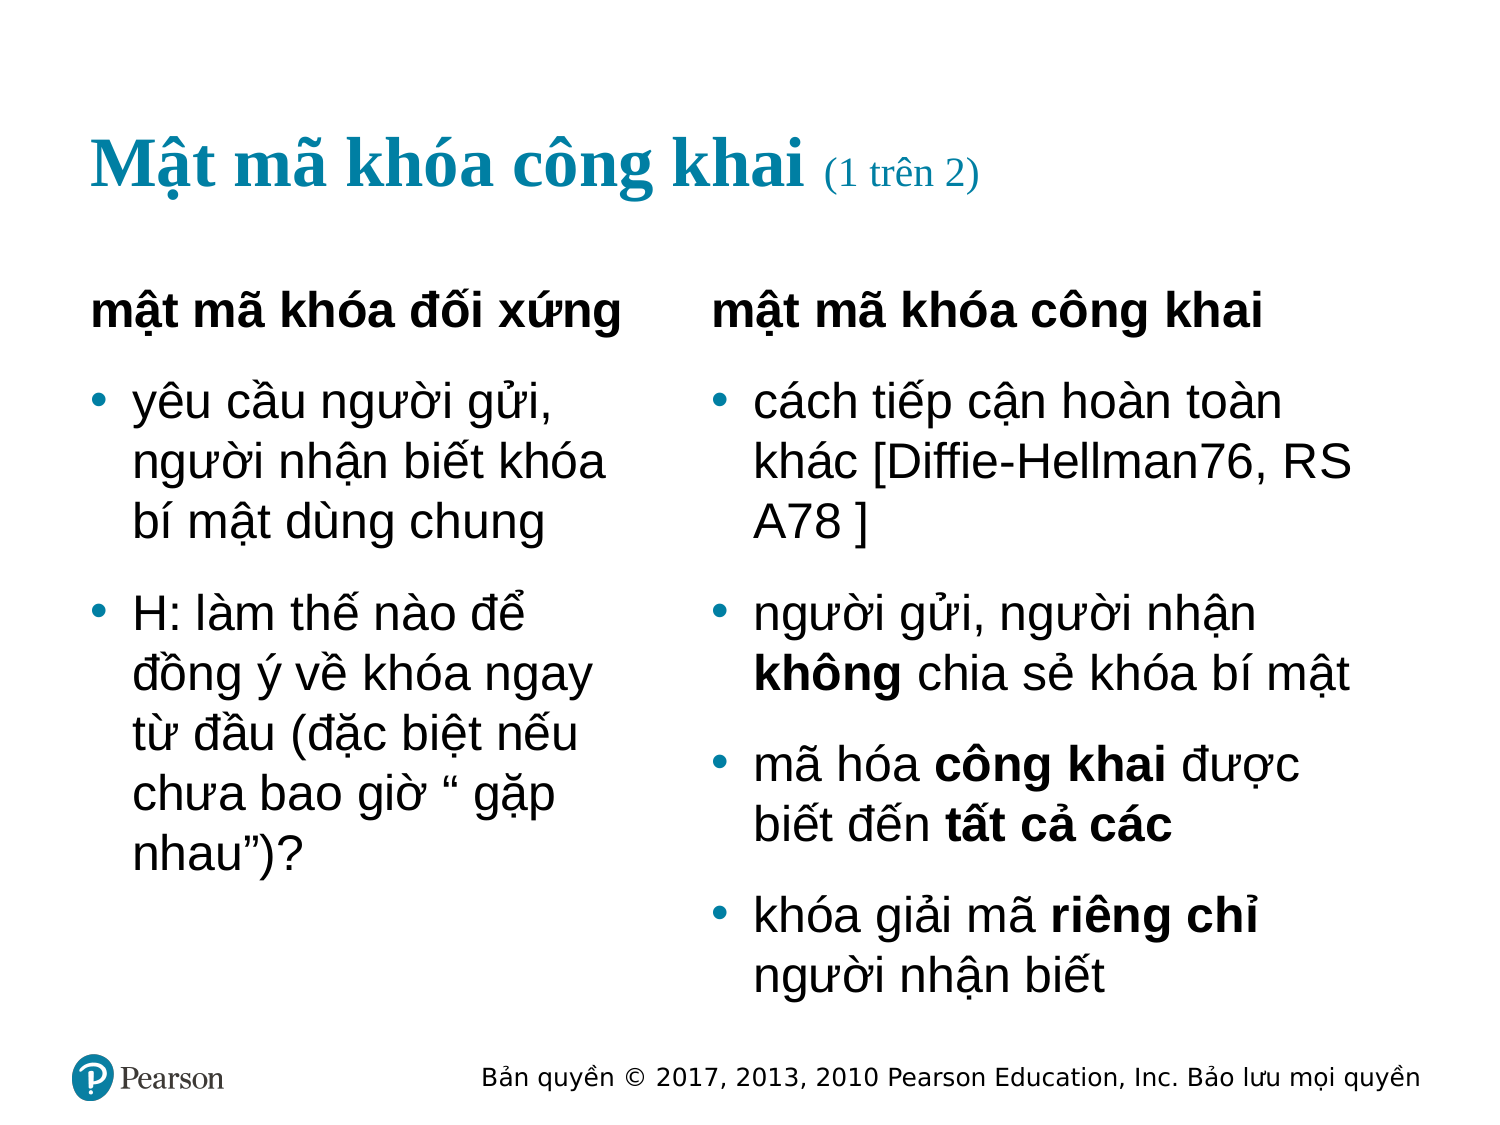

# Mật mã khóa công khai (1 trên 2)
mật mã khóa đối xứng
yêu cầu người gửi, người nhận biết khóa bí mật dùng chung
H: làm thế nào để đồng ý về khóa ngay từ đầu (đặc biệt nếu chưa bao giờ “ gặp nhau”)?
mật mã khóa công khai
cách tiếp cận hoàn toàn khác [Diffie-Hellman76, R S A78 ]
người gửi, người nhận không chia sẻ khóa bí mật
mã hóa công khai được biết đến tất cả các
khóa giải mã riêng chỉ người nhận biết